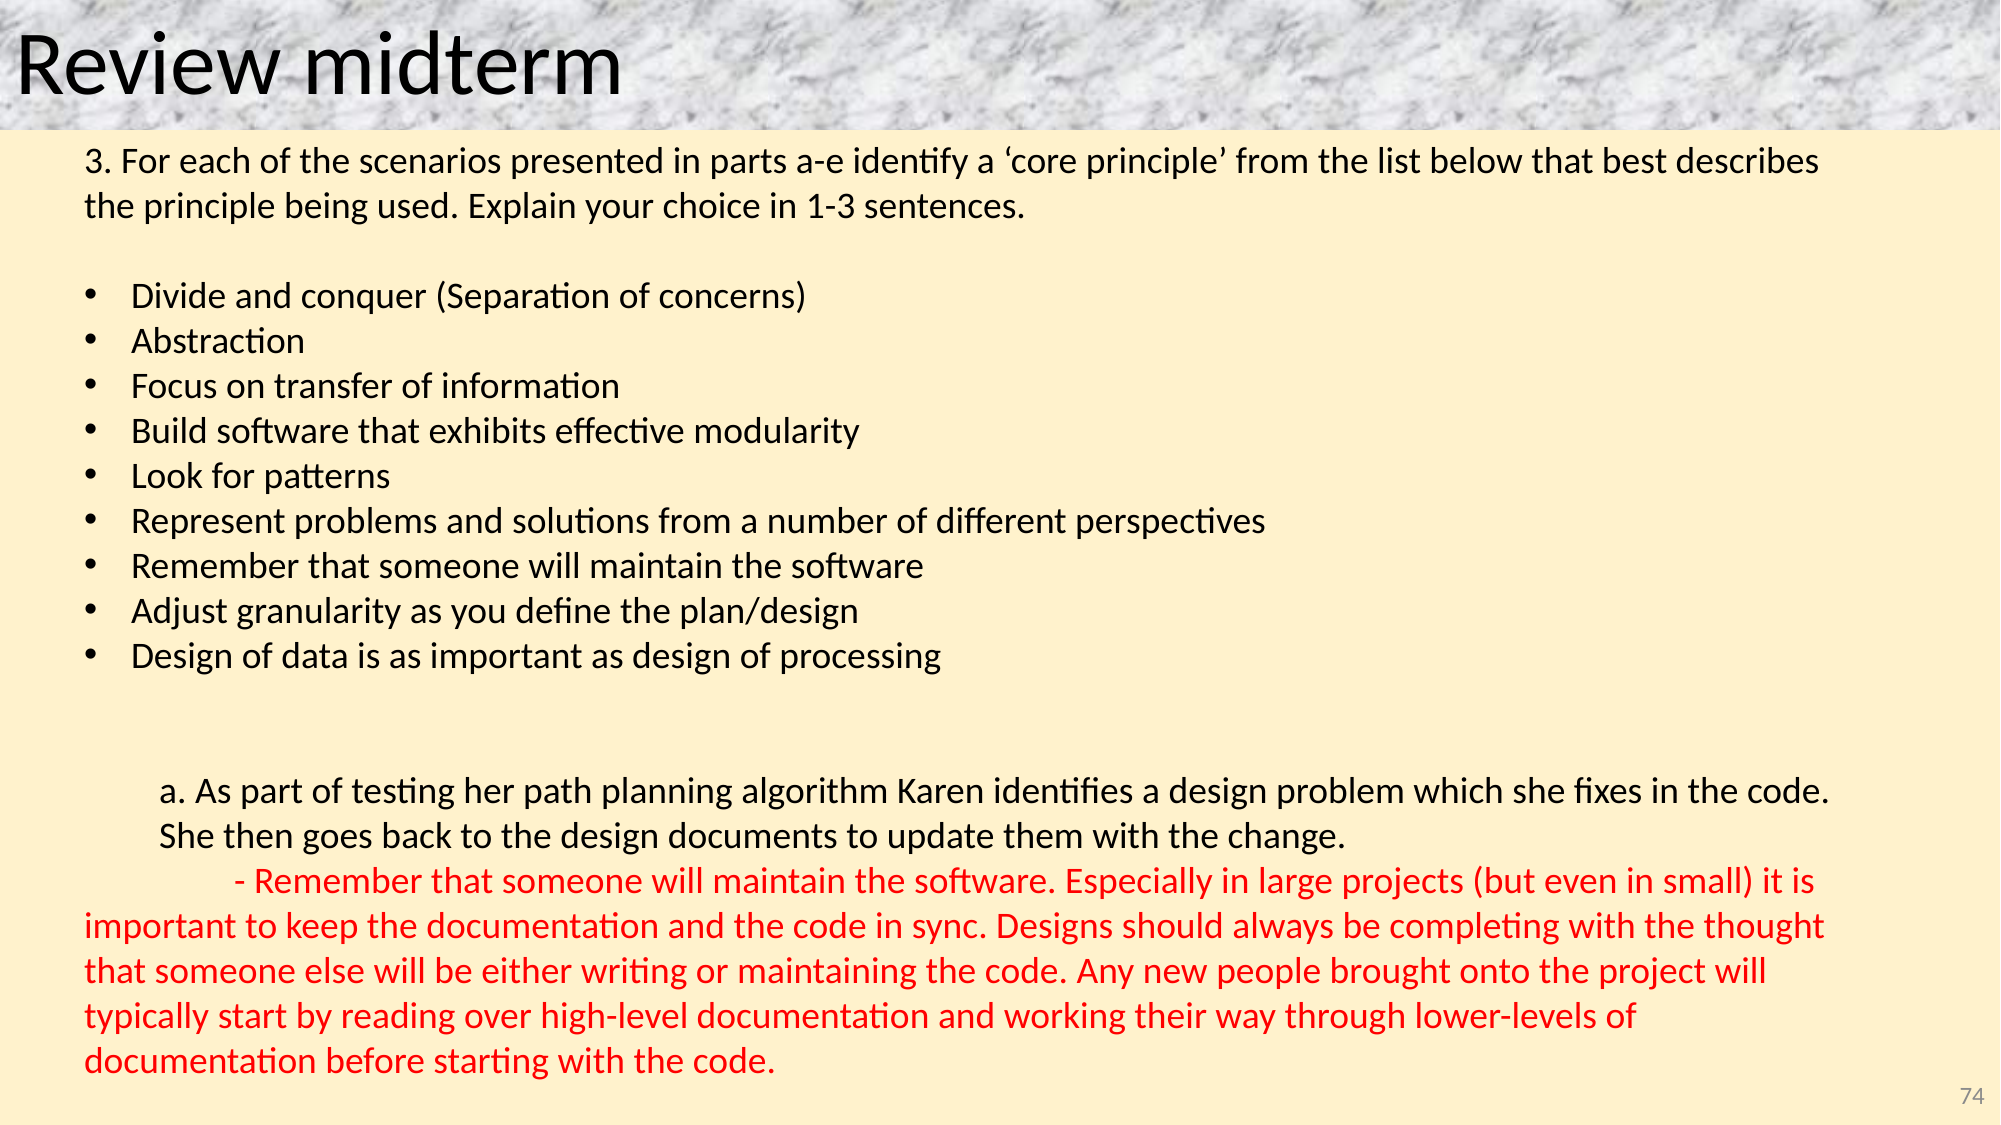

# Review midterm
3. For each of the scenarios presented in parts a-e identify a ‘core principle’ from the list below that best describes the principle being used. Explain your choice in 1-3 sentences.

Divide and conquer (Separation of concerns)
Abstraction
Focus on transfer of information
Build software that exhibits effective modularity
Look for patterns
Represent problems and solutions from a number of different perspectives
Remember that someone will maintain the software
Adjust granularity as you define the plan/design
Design of data is as important as design of processing

a. As part of testing her path planning algorithm Karen identifies a design problem which she fixes in the code. She then goes back to the design documents to update them with the change.
	- Remember that someone will maintain the software. Especially in large projects (but even in small) it is important to keep the documentation and the code in sync. Designs should always be completing with the thought that someone else will be either writing or maintaining the code. Any new people brought onto the project will typically start by reading over high-level documentation and working their way through lower-levels of documentation before starting with the code.
74